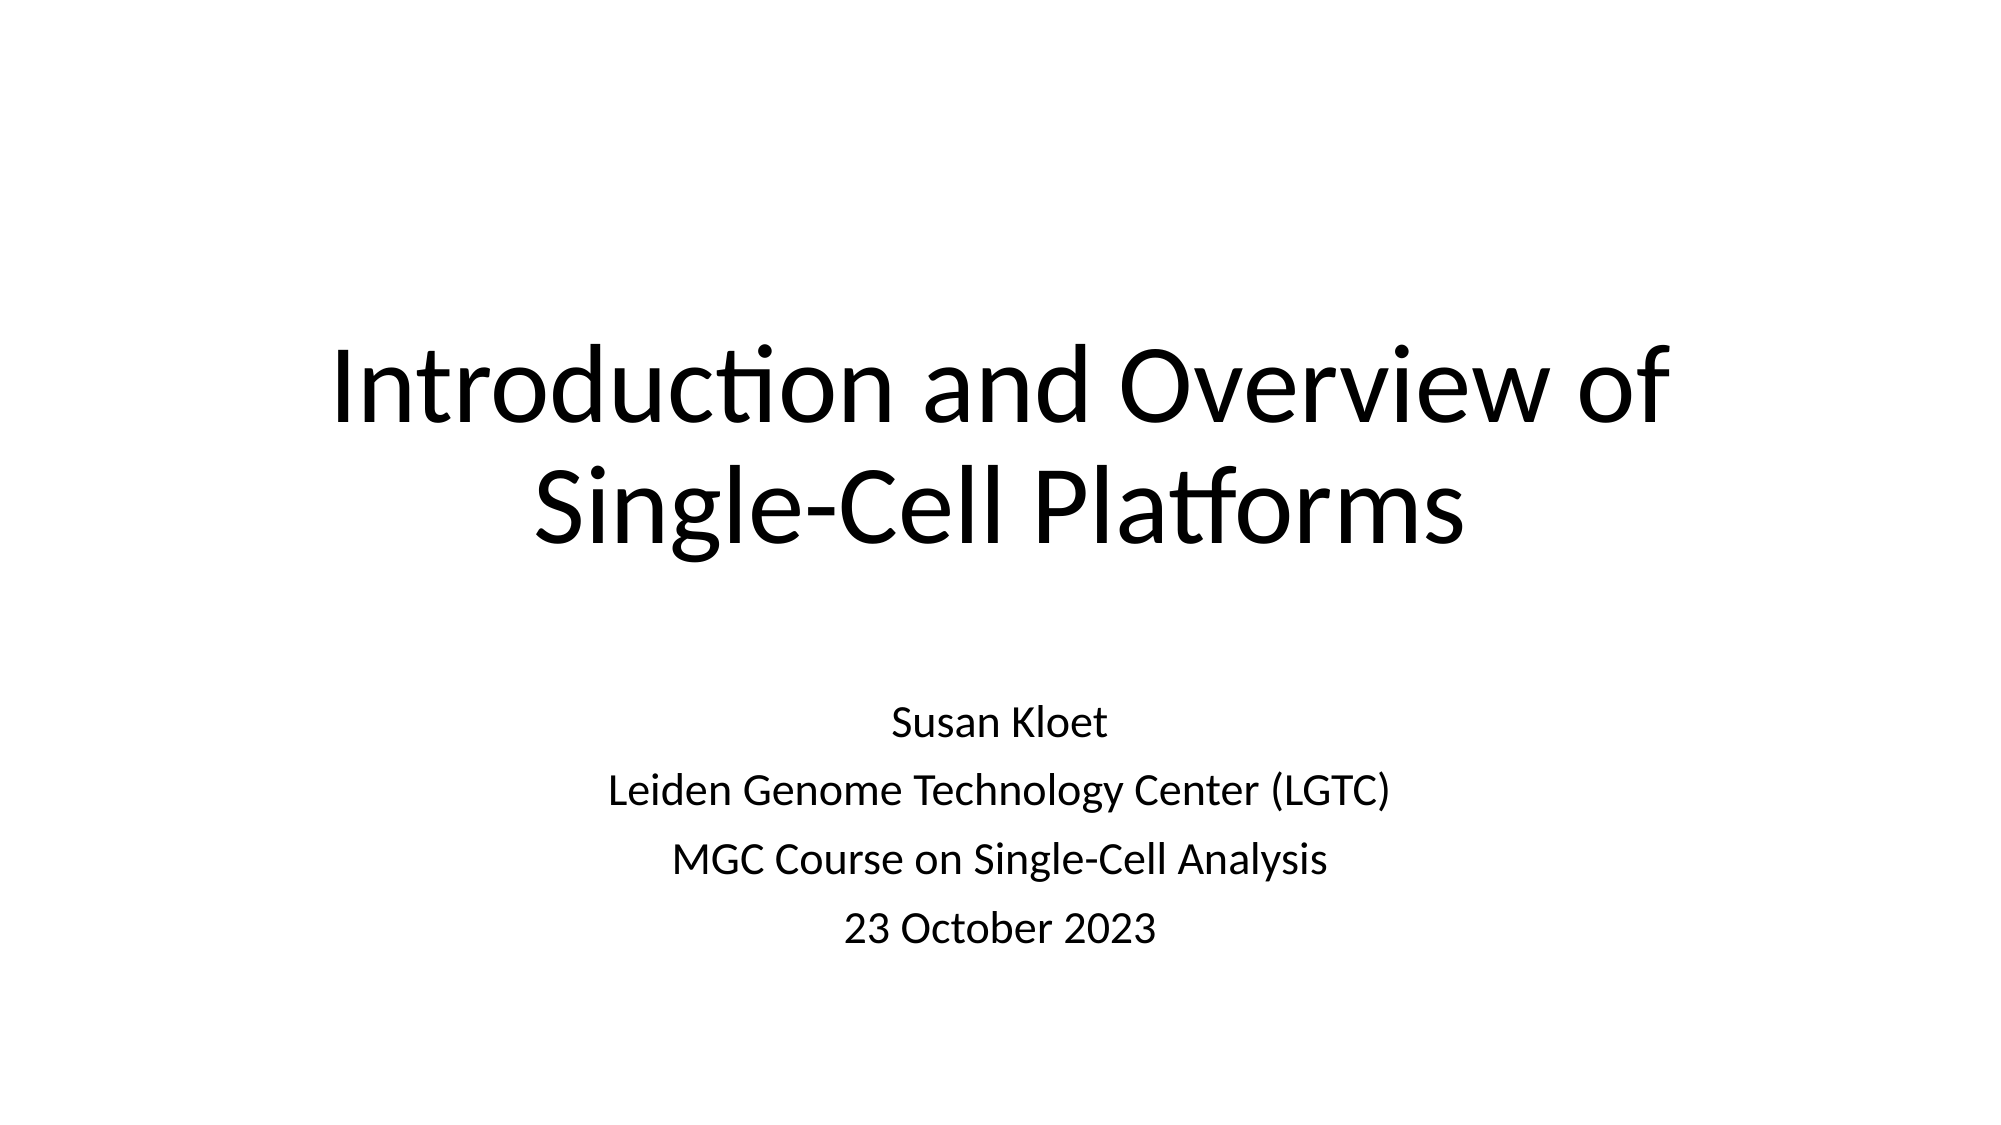

# Introduction and Overview of Single-Cell Platforms
Susan Kloet
Leiden Genome Technology Center (LGTC)
MGC Course on Single-Cell Analysis
23 October 2023